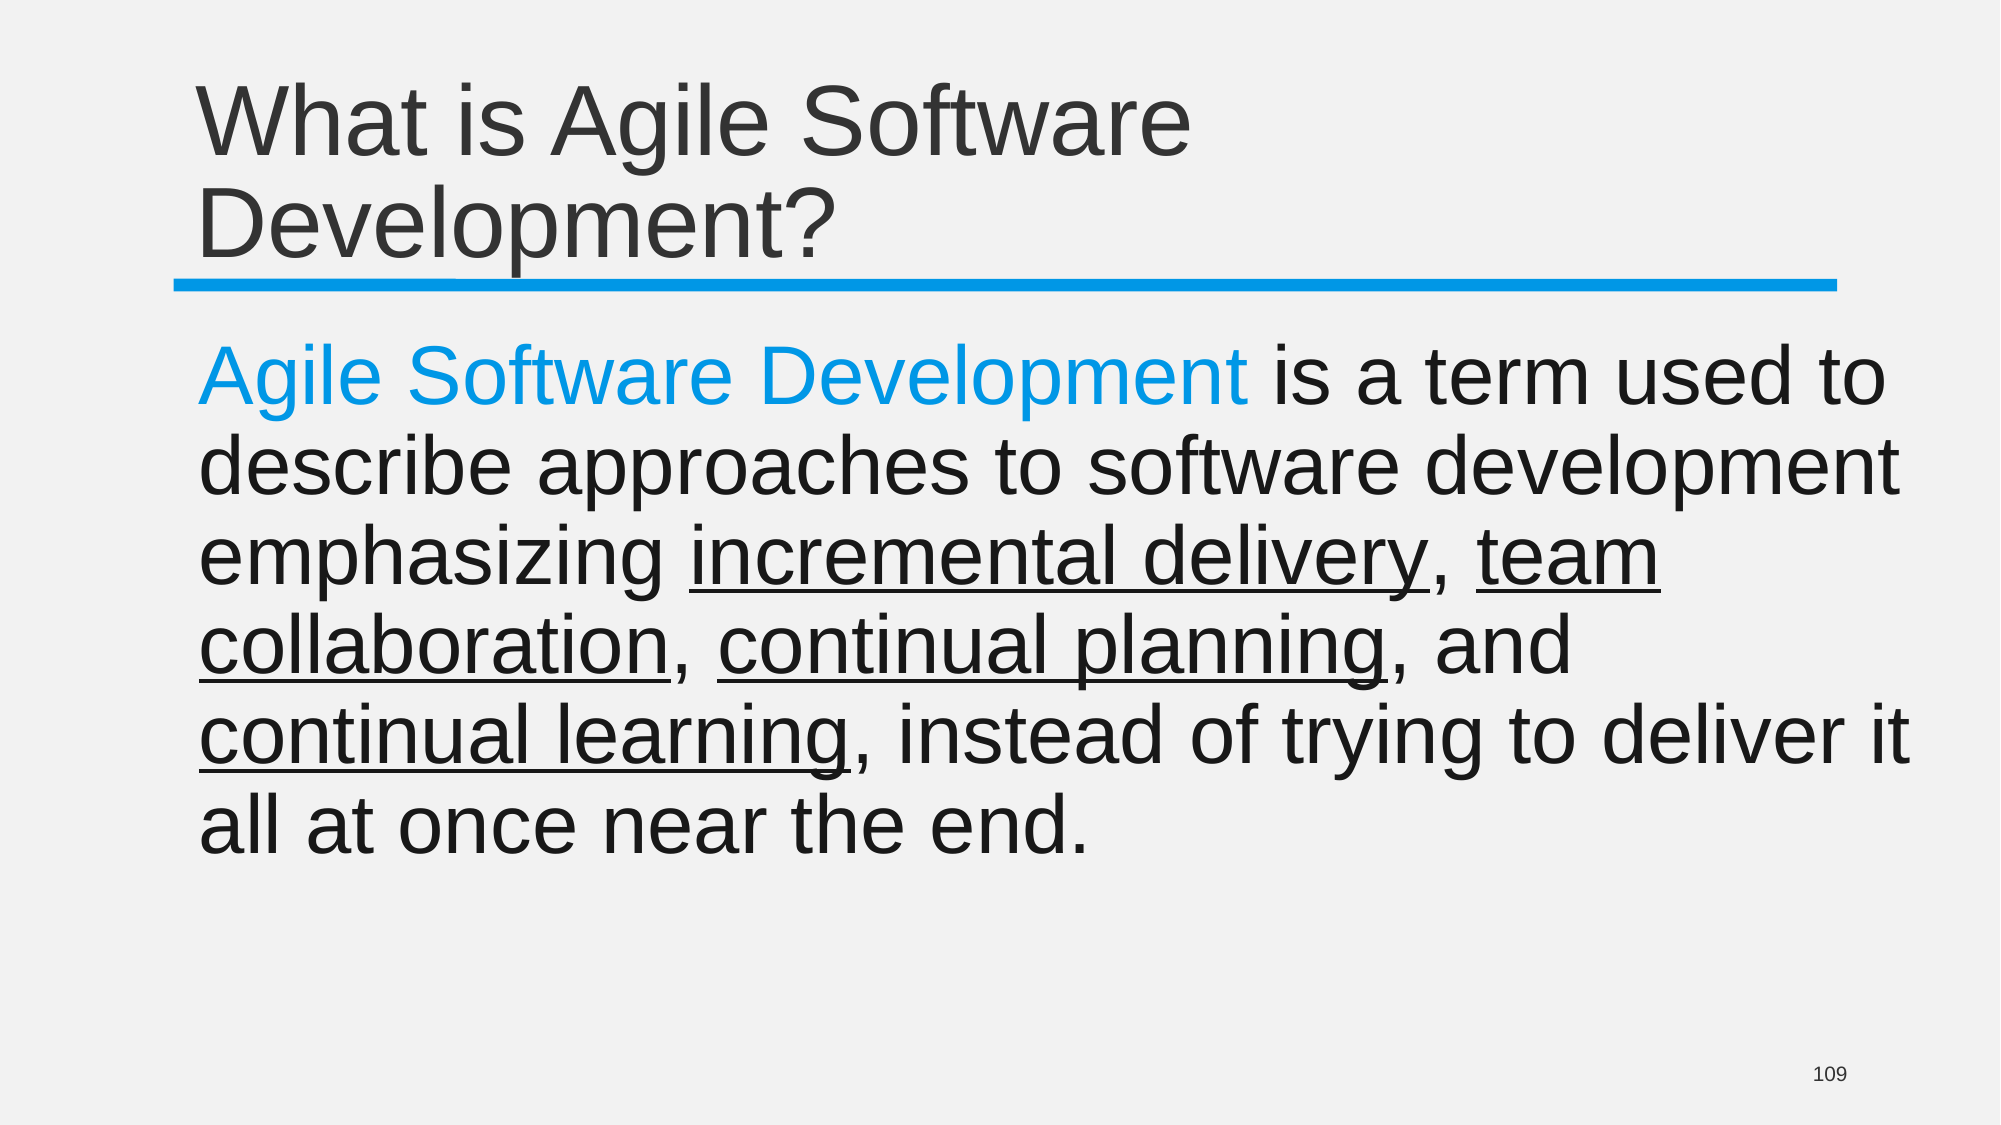

# What is Agile Software Development?
Agile Software Development is a term used to describe approaches to software development emphasizing incremental delivery, team collaboration, continual planning, and continual learning, instead of trying to deliver it all at once near the end.
109